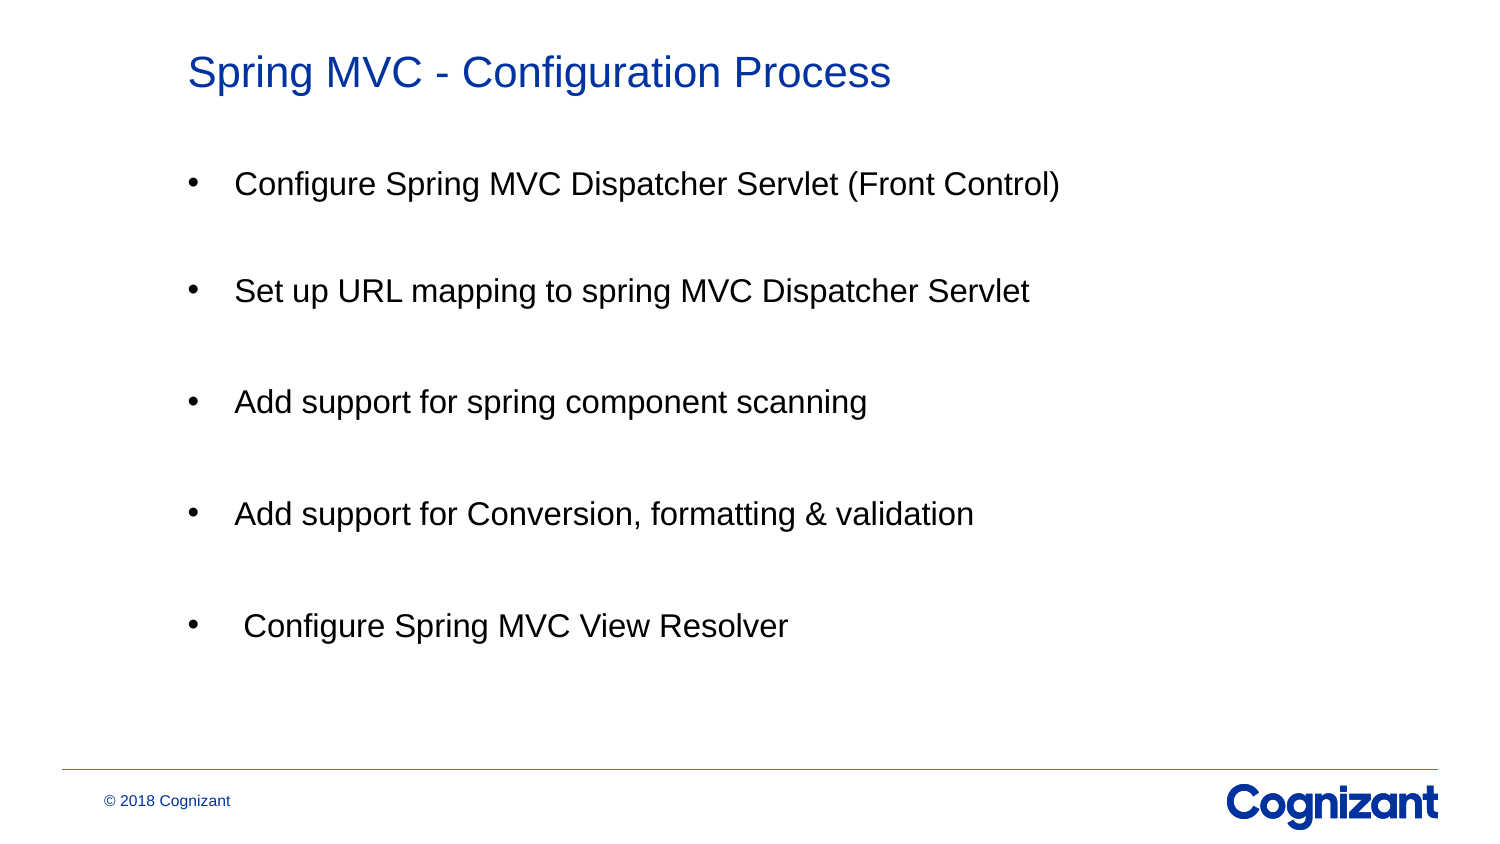

# Spring MVC - Configuration Process
Configure Spring MVC Dispatcher Servlet (Front Control)

Set up URL mapping to spring MVC Dispatcher Servlet

Add support for spring component scanning

Add support for Conversion, formatting & validation

 Configure Spring MVC View Resolver